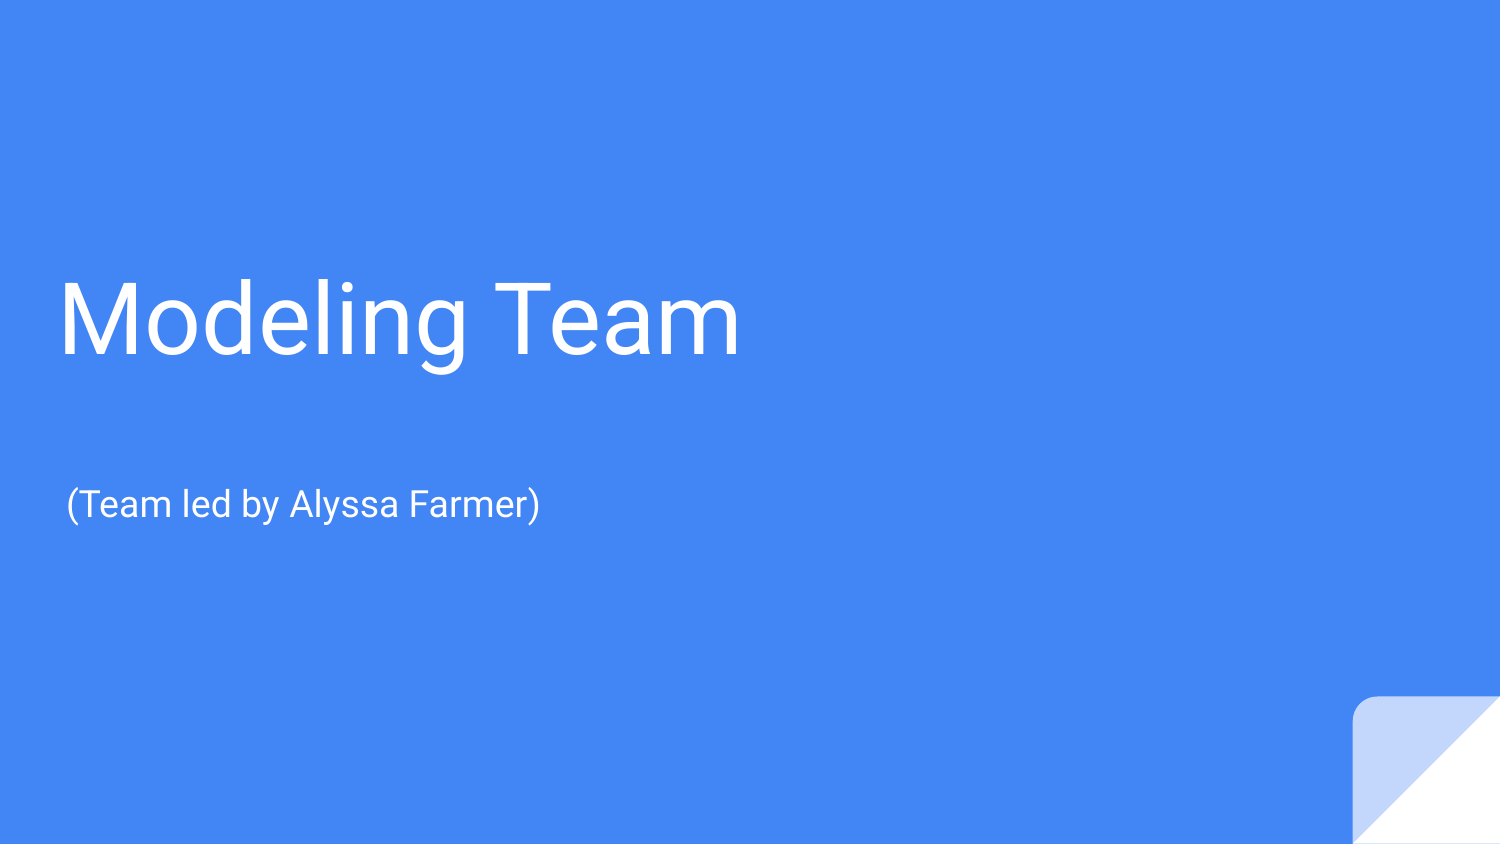

# Modeling Team
(Team led by Alyssa Farmer)